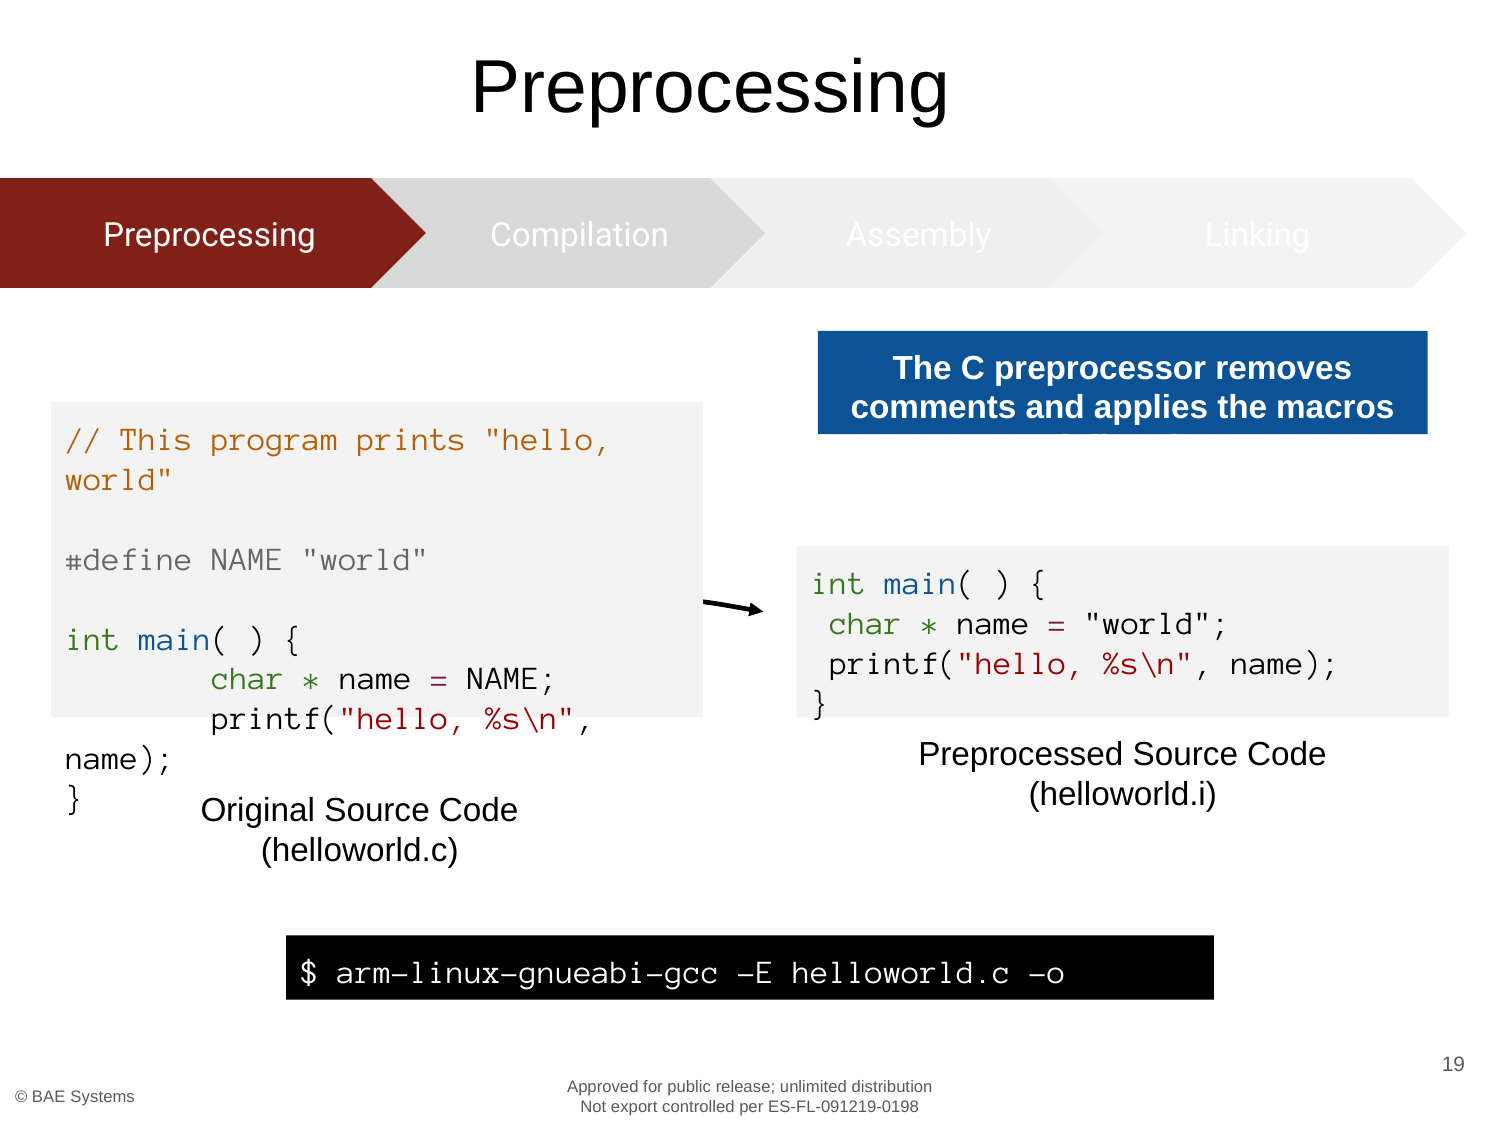

# Preprocessing
Compilation
Assembly
Linking

Preprocessing
The C preprocessor removes comments and applies the macros and directives
// This program prints "hello, world"

#define NAME "world"

int main( ) {
        char * name = NAME;
        printf("hello, %s\n", name);
}

int main( ) {
 char * name = "world";
 printf("hello, %s\n", name);
}

Preprocessed Source Code
(helloworld.i)
Original Source Code
(helloworld.c)
$ arm-linux-gnueabi-gcc -E helloworld.c -o helloworld.i

19